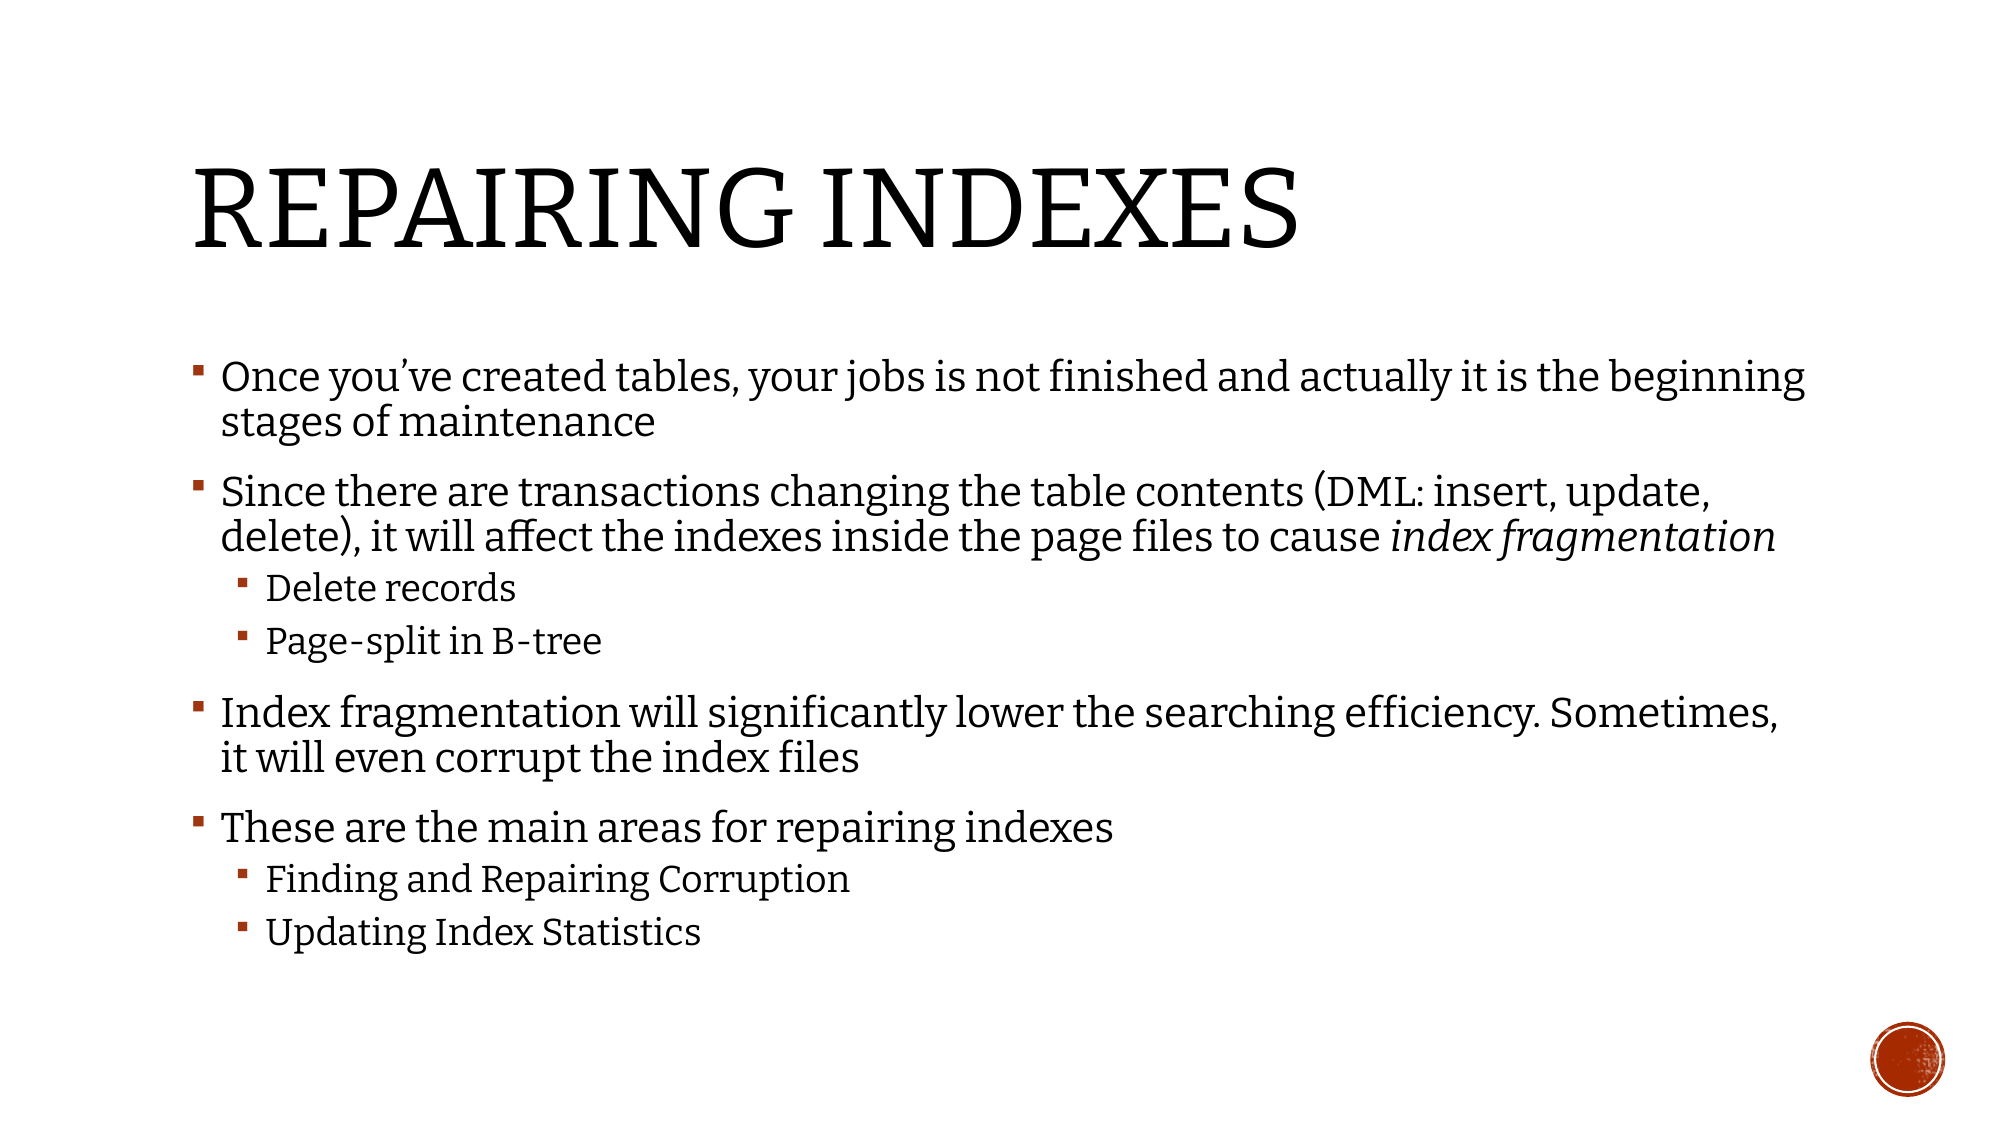

# Repairing Indexes
Once you’ve created tables, your jobs is not finished and actually it is the beginning stages of maintenance
Since there are transactions changing the table contents (DML: insert, update, delete), it will affect the indexes inside the page files to cause index fragmentation
Delete records
Page-split in B-tree
Index fragmentation will significantly lower the searching efficiency. Sometimes, it will even corrupt the index files
These are the main areas for repairing indexes
Finding and Repairing Corruption
Updating Index Statistics